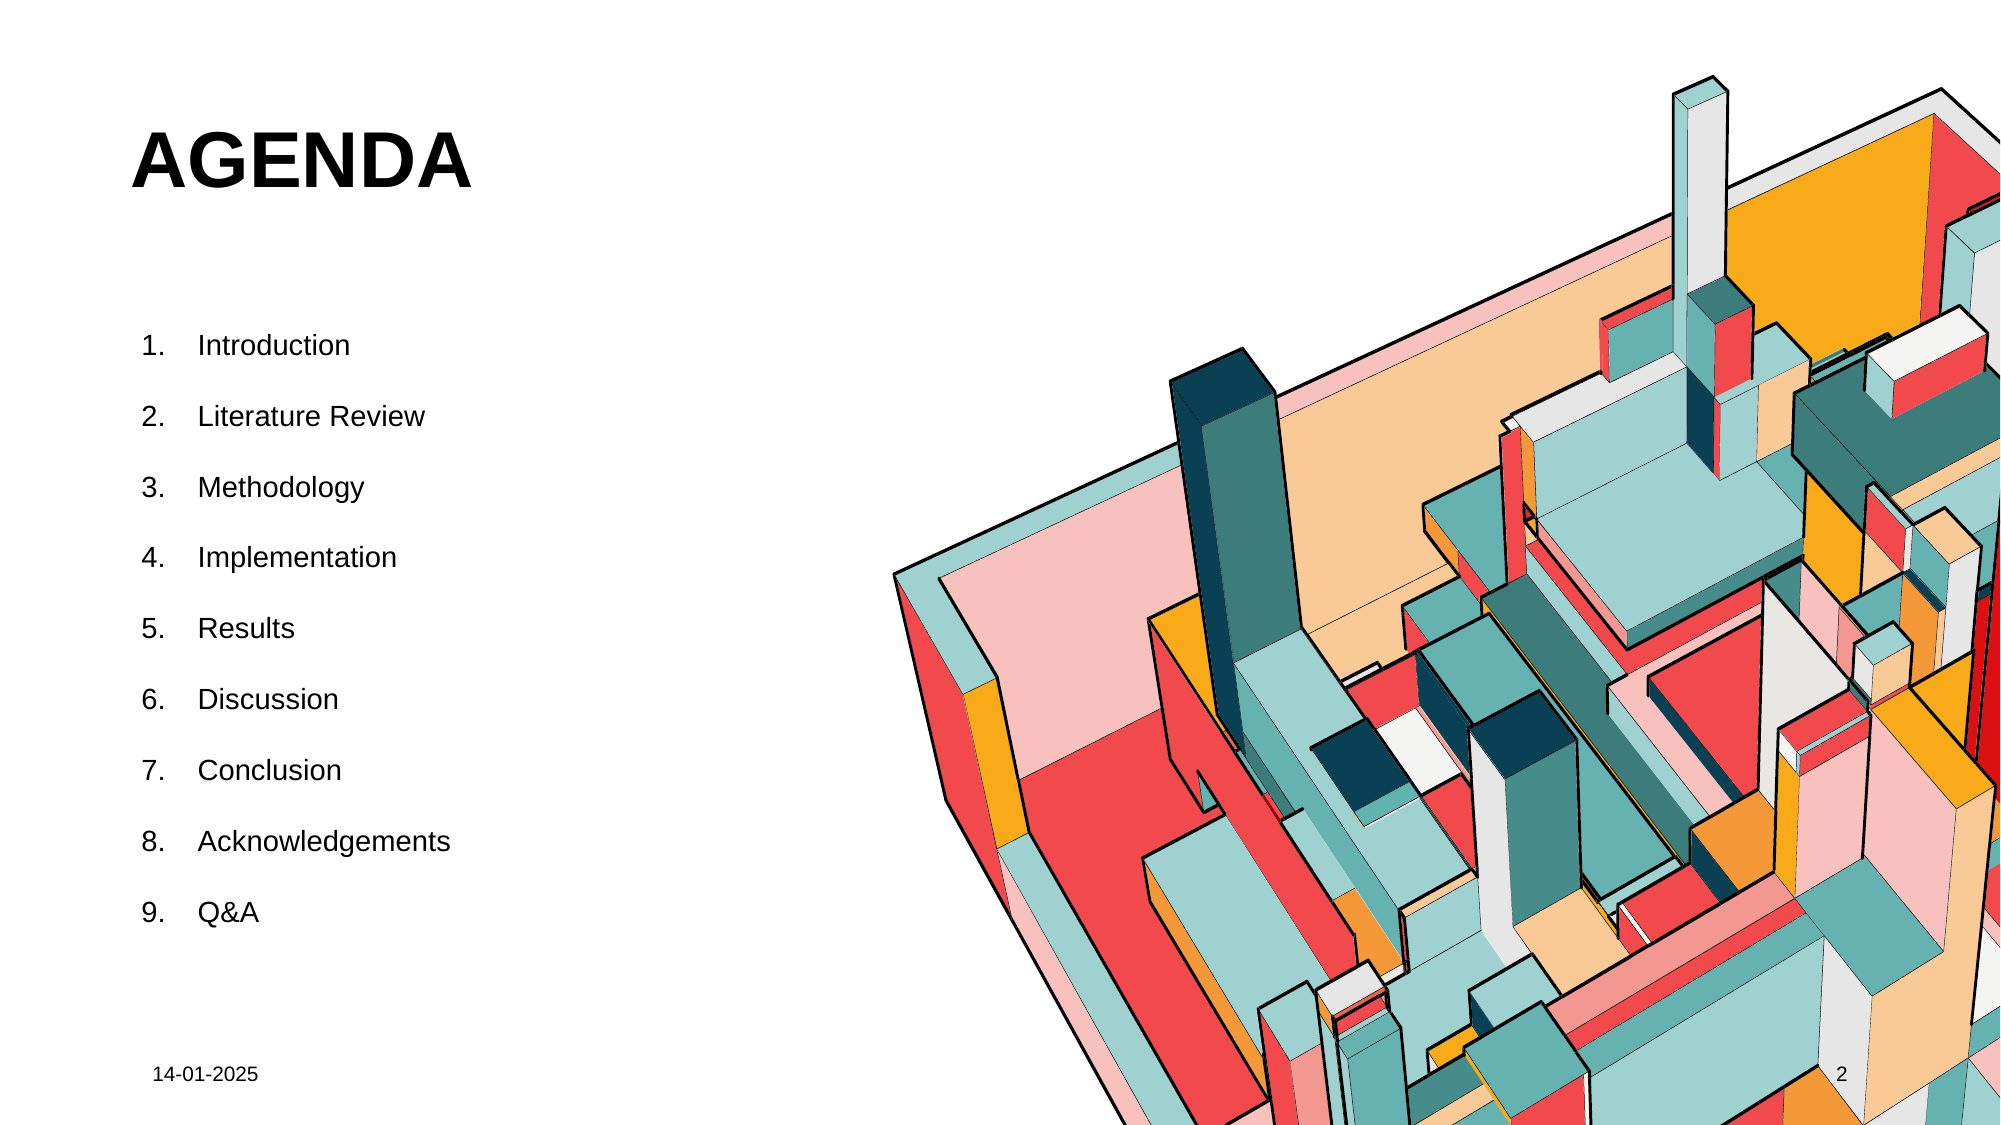

# Agenda
Introduction
Literature Review
Methodology
Implementation
Results
Discussion
Conclusion
Acknowledgements
Q&A

14-01-2025
2